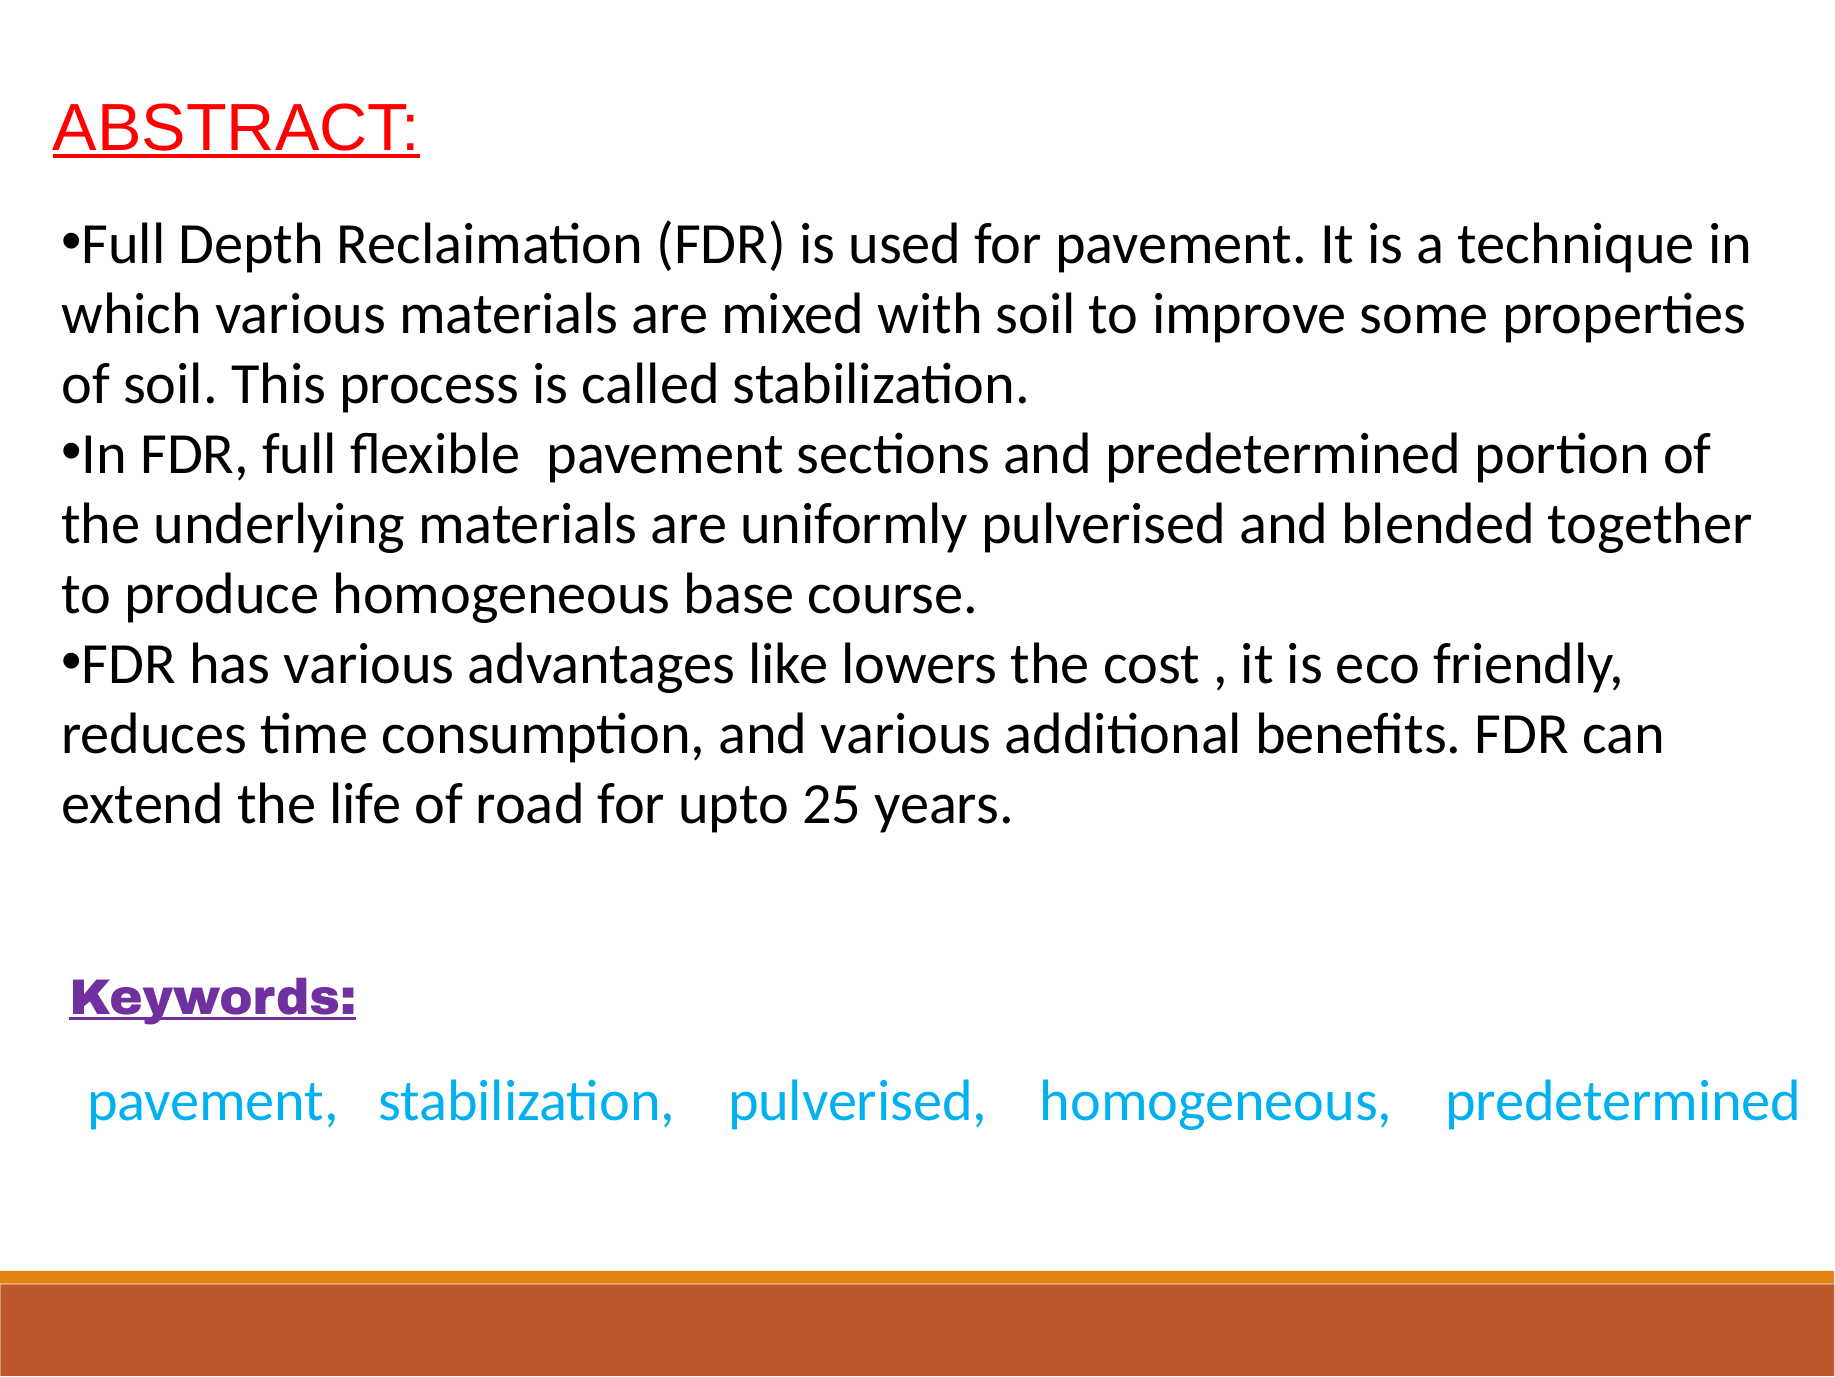

ABSTRACT:
Full Depth Reclaimation (FDR) is used for pavement. It is a technique in which various materials are mixed with soil to improve some properties of soil. This process is called stabilization.
In FDR, full flexible  pavement sections and predetermined portion of the underlying materials are uniformly pulverised and blended together to produce homogeneous base course.
FDR has various advantages like lowers the cost , it is eco friendly, reduces time consumption, and various additional benefits. FDR can extend the life of road for upto 25 years.
Keywords:
pavement,   stabilization,    pulverised,    homogeneous,    predetermined